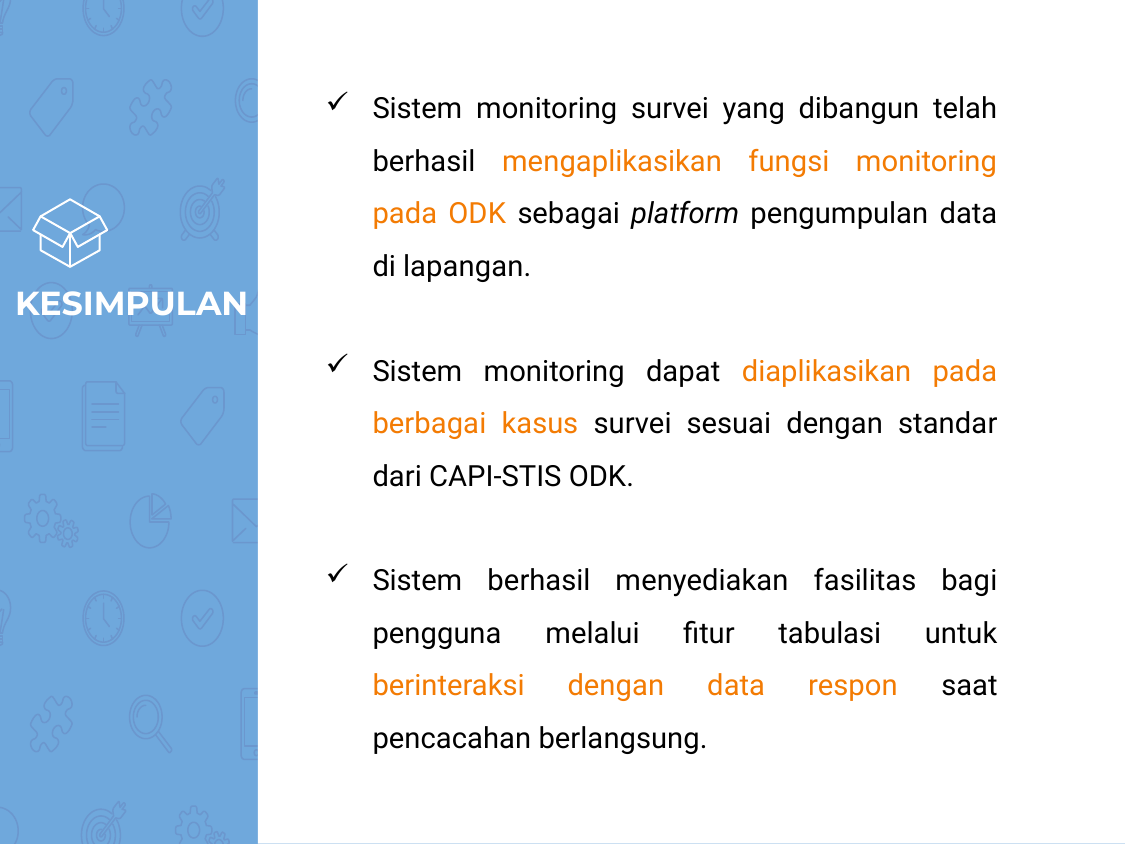

Sistem monitoring survei yang dibangun telah berhasil mengaplikasikan fungsi monitoring pada ODK sebagai platform pengumpulan data di lapangan.

Sistem monitoring dapat diaplikasikan pada berbagai kasus survei sesuai dengan standar dari CAPI-STIS ODK.

Sistem berhasil menyediakan fasilitas bagi pengguna melalui fitur tabulasi untuk berinteraksi dengan data respon saat pencacahan berlangsung.
32

# KESIMPULAN